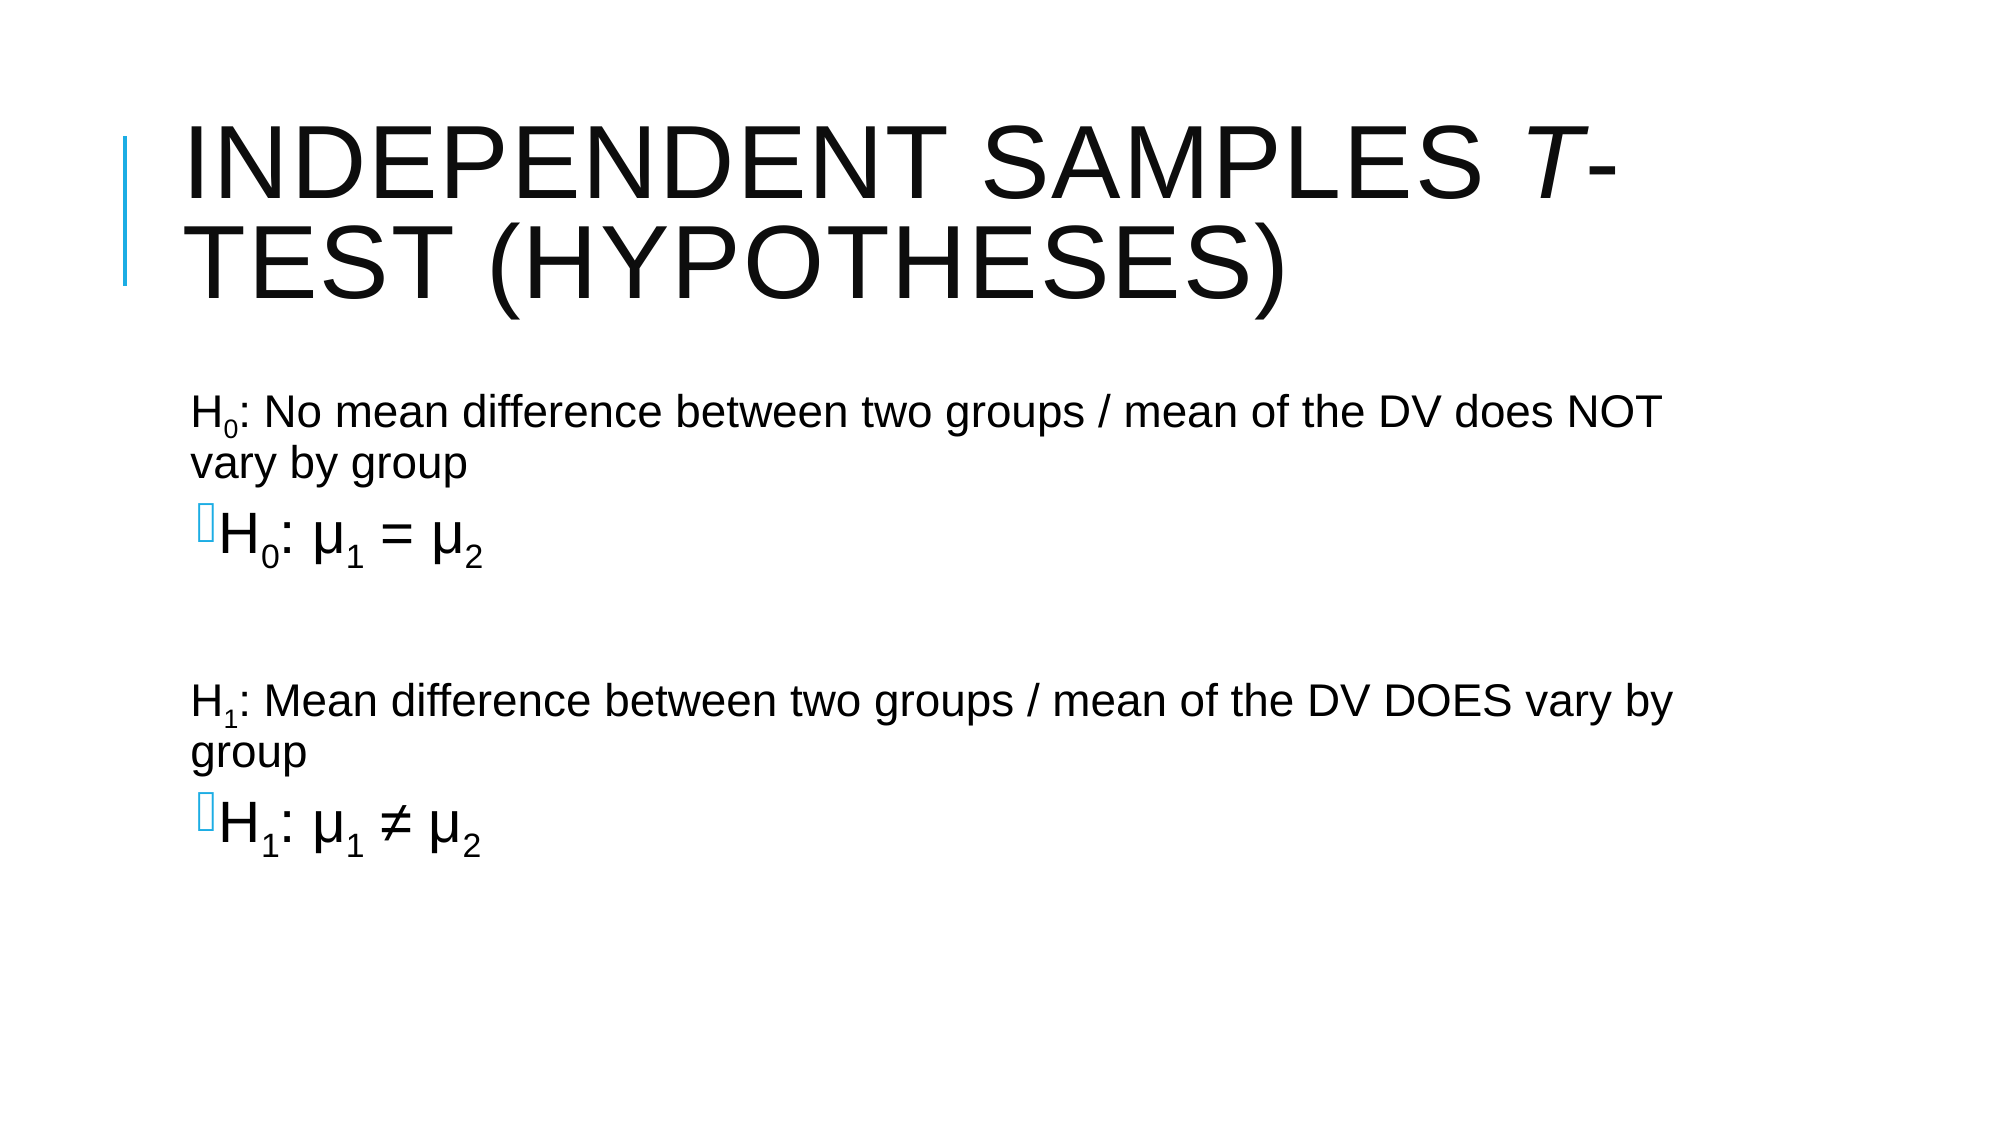

# Independent Samples t-Test (Hypotheses)
H0: No mean difference between two groups / mean of the DV does NOT vary by group
H0: μ1 = μ2

H1: Mean difference between two groups / mean of the DV DOES vary by group
H1: μ1 ≠ μ2